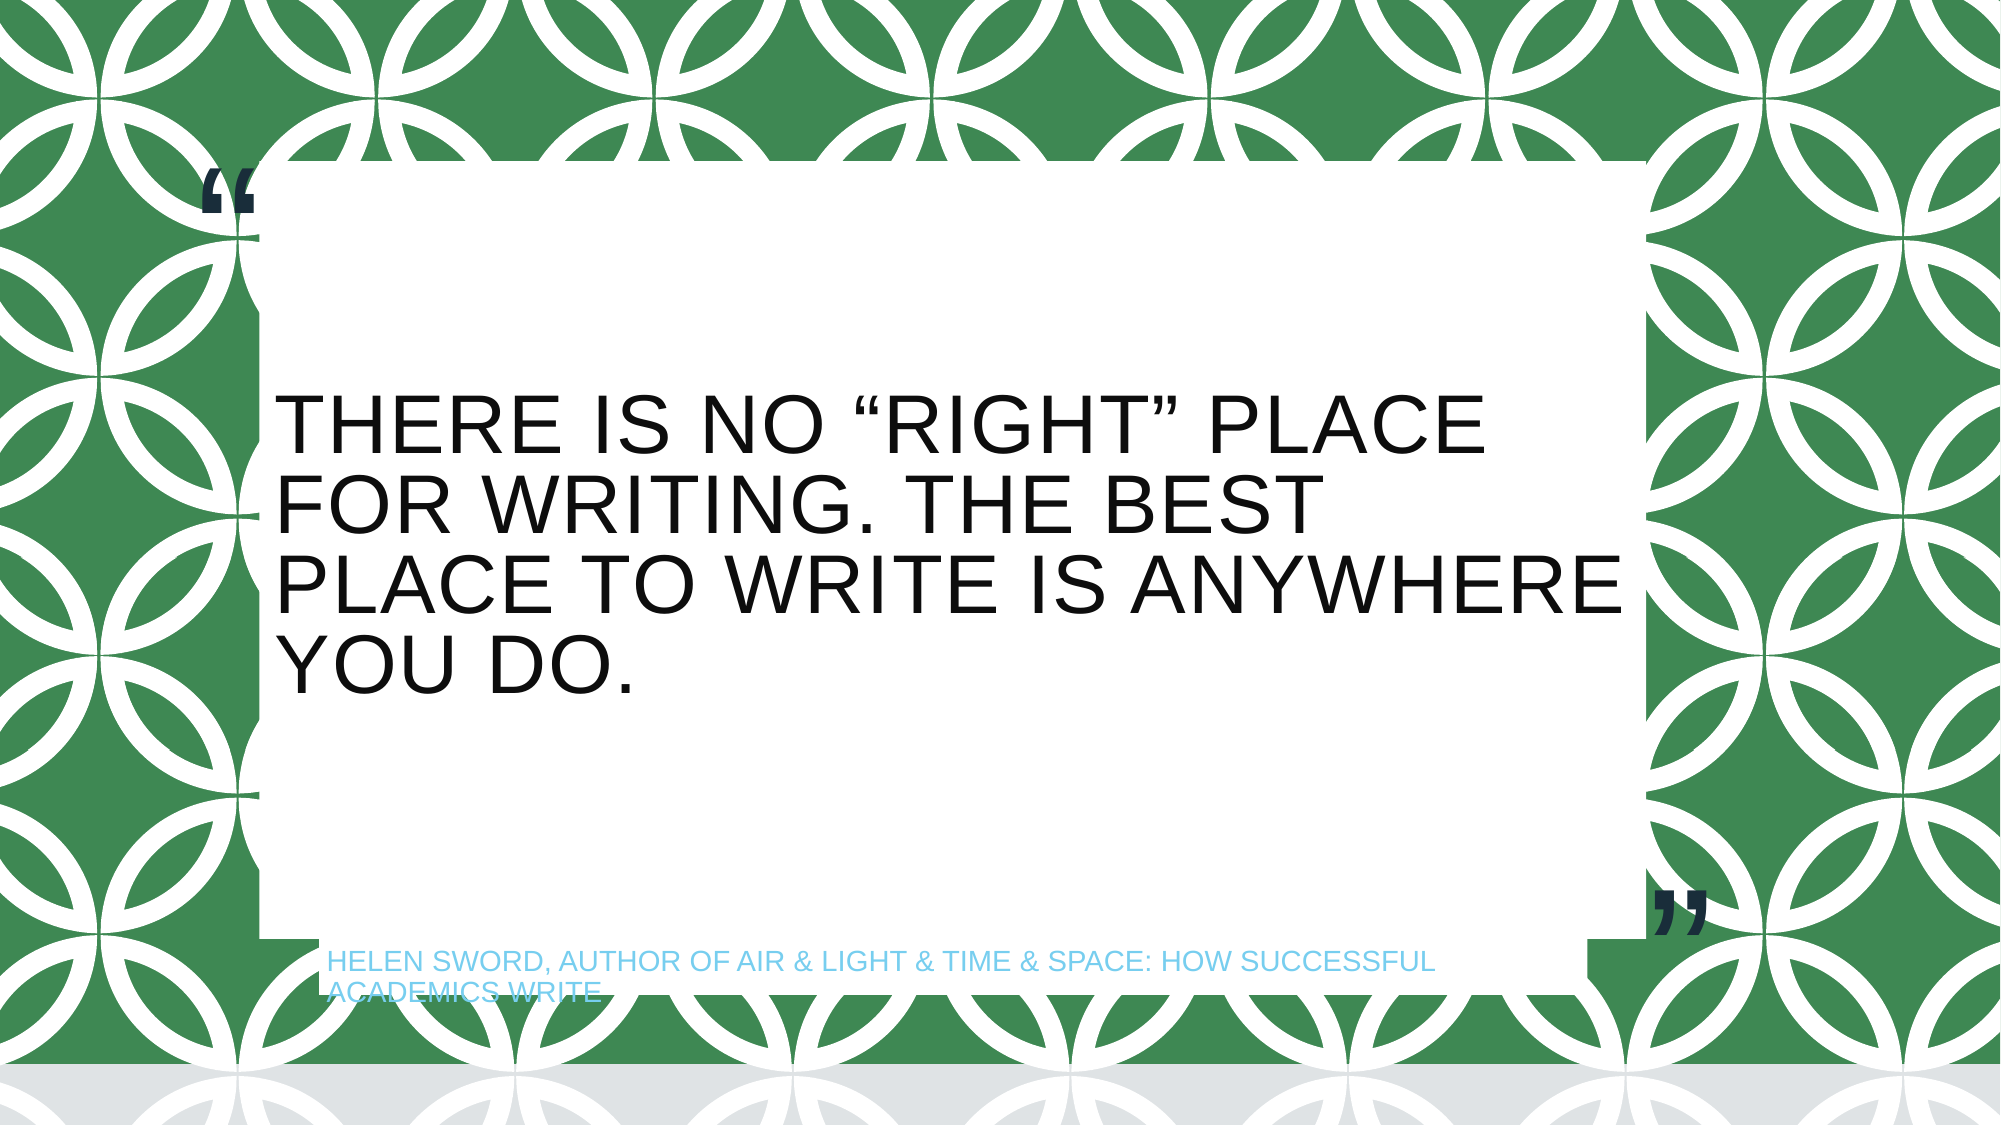

# There is no “right” place for writing. The best place to write is anywhere you do.
Helen Sword, author of Air & Light & Time & Space: How Successful Academics Write